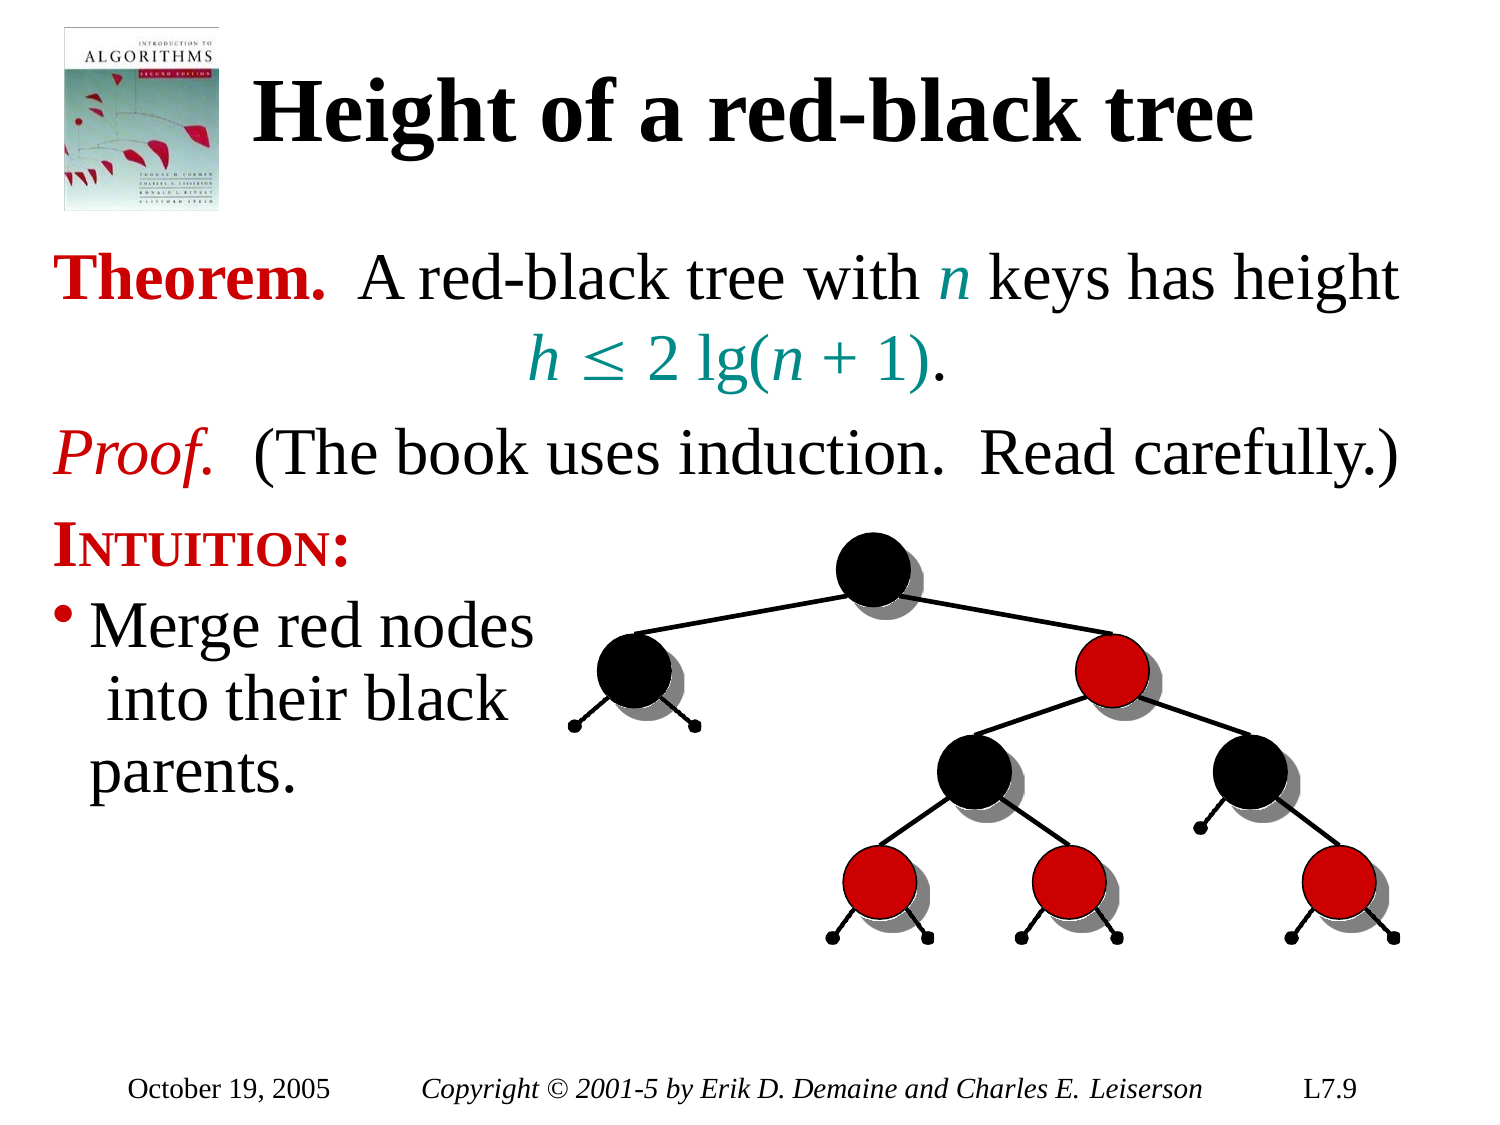

# Height of a red-black tree
Theorem.	A red-black tree with n keys has height
h ≤ 2 lg(n + 1).
Proof.	(The book uses induction.	Read carefully.)
INTUITION:
Merge red nodes  into their black  parents.

October 19, 2005
Copyright © 2001-5 by Erik D. Demaine and Charles E. Leiserson
L7.9